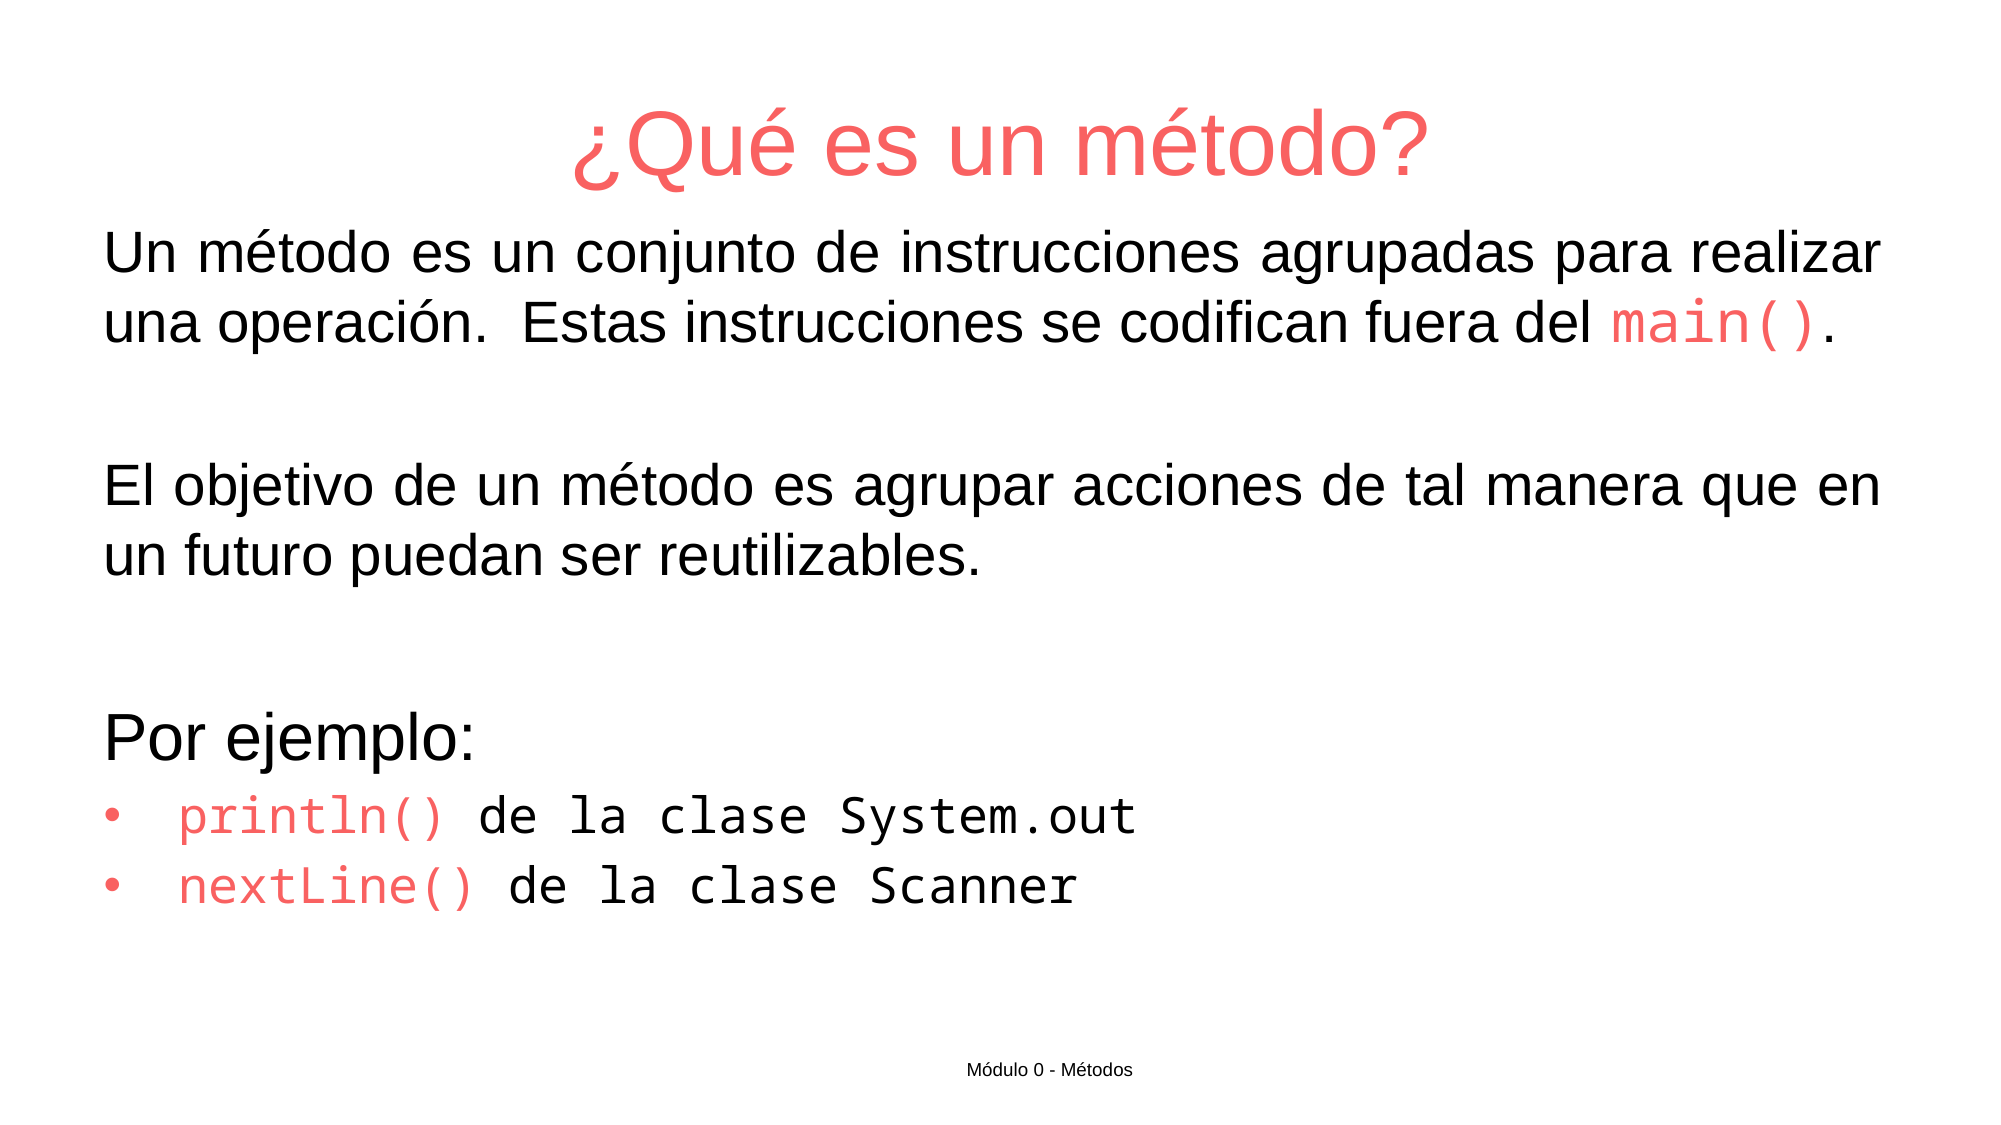

# ¿Qué es un método?
Un método es un conjunto de instrucciones agrupadas para realizar una operación.  Estas instrucciones se codifican fuera del main().

El objetivo de un método es agrupar acciones de tal manera que en un futuro puedan ser reutilizables.

Por ejemplo:
println() de la clase System.out
nextLine() de la clase Scanner